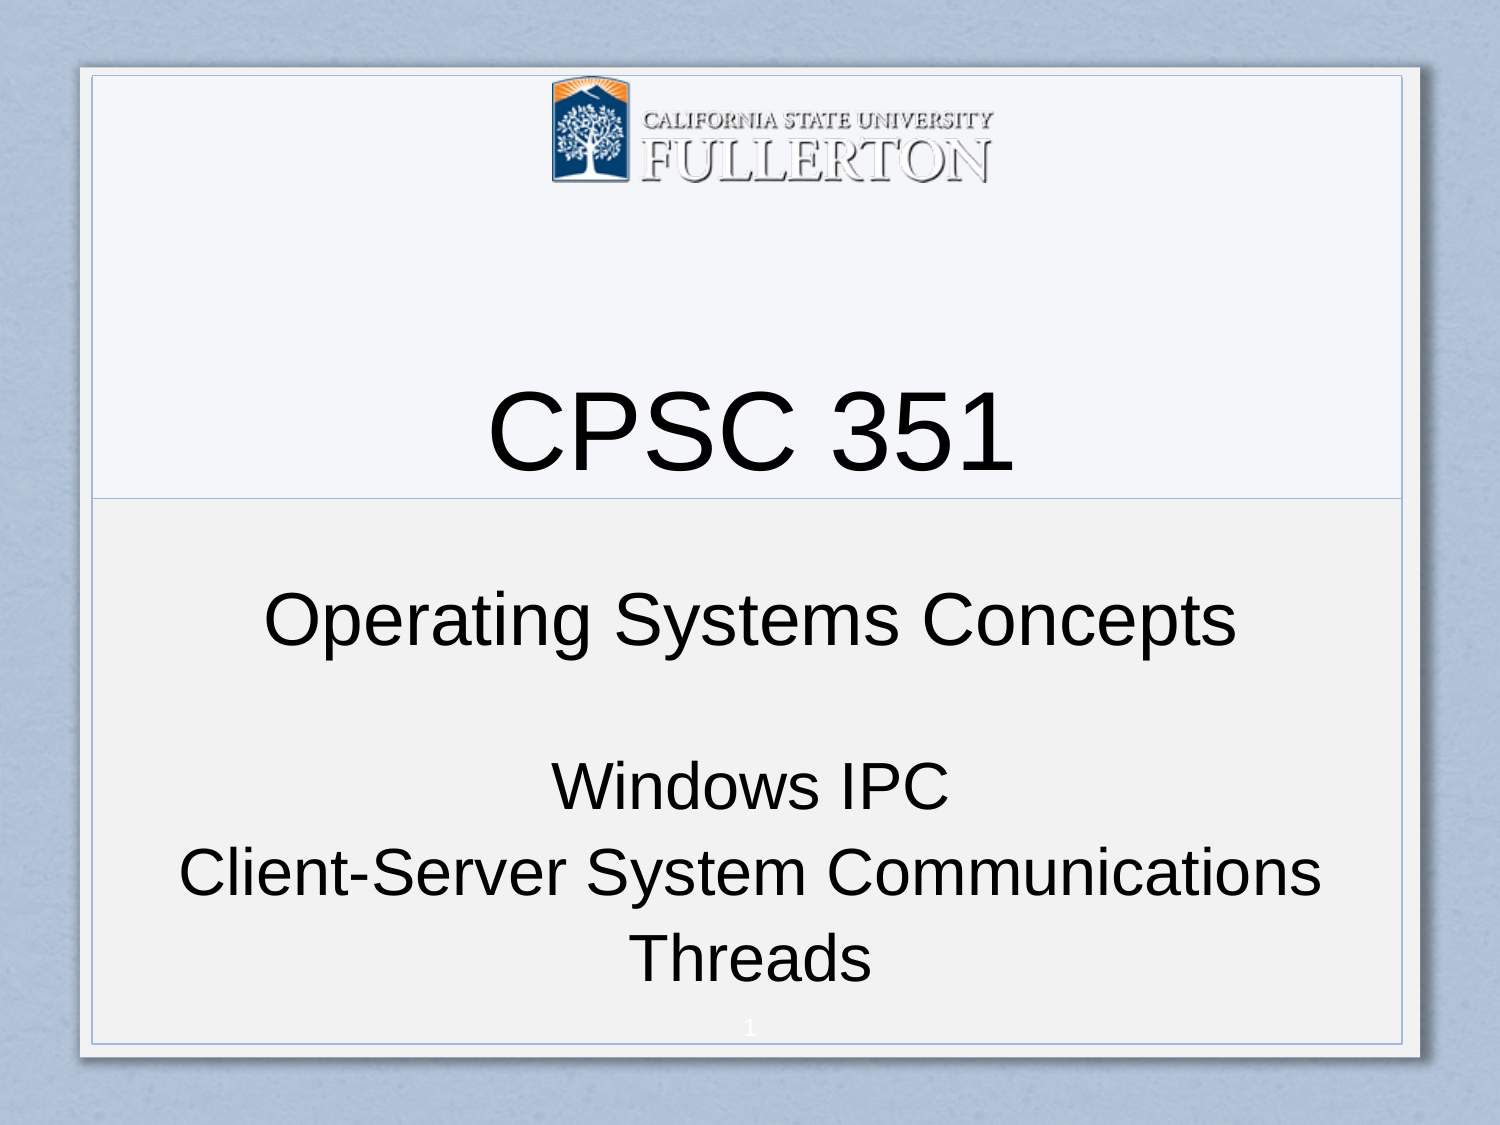

# CPSC 351
Operating Systems Concepts

Windows IPC
Client-Server System Communications
Threads

1